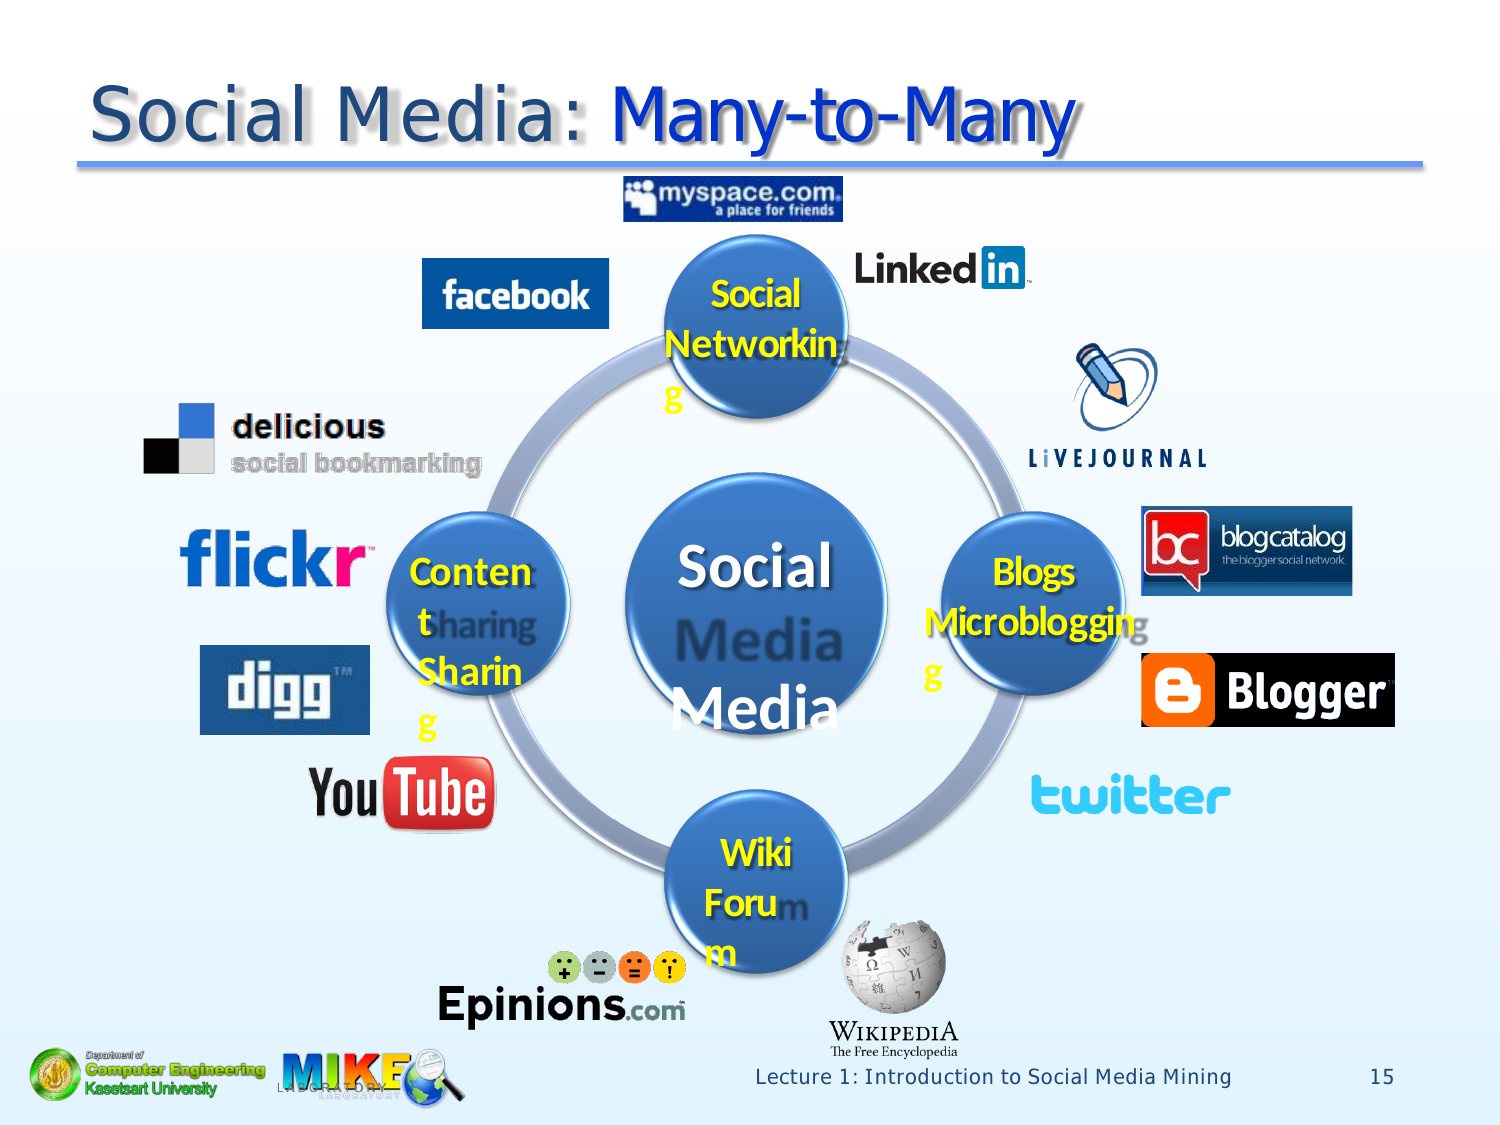

# Social Media: Many-to-Many

Social  Networking

Social  Media

Content  Sharing
Blogs  Microblogging

Wiki  Forum

Lecture 1: Introduction to Social Media Mining
15